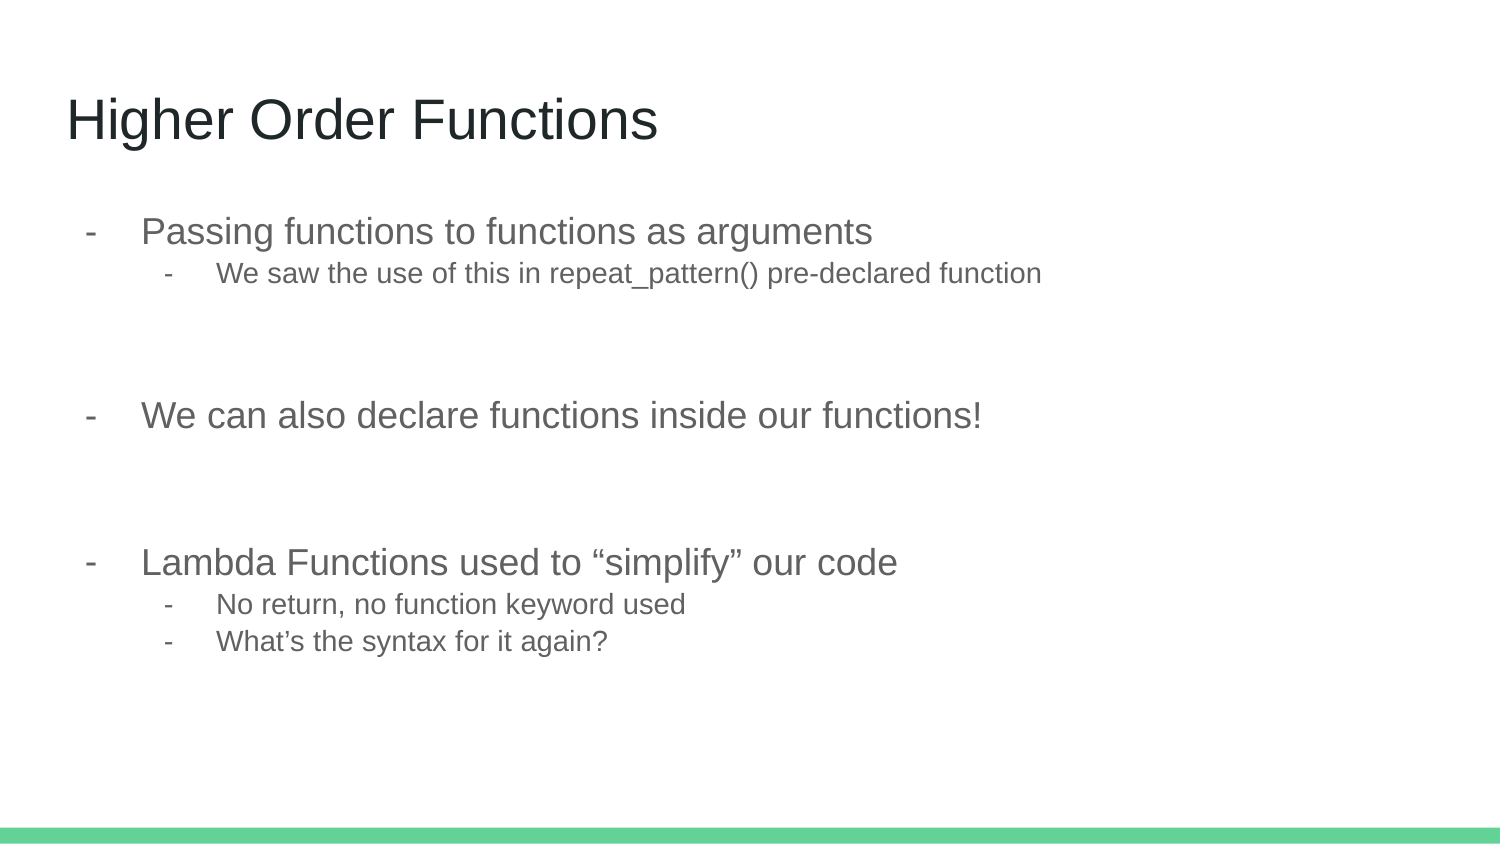

# Higher Order Functions
Passing functions to functions as arguments
We saw the use of this in repeat_pattern() pre-declared function

We can also declare functions inside our functions!

Lambda Functions used to “simplify” our code
No return, no function keyword used
What’s the syntax for it again?